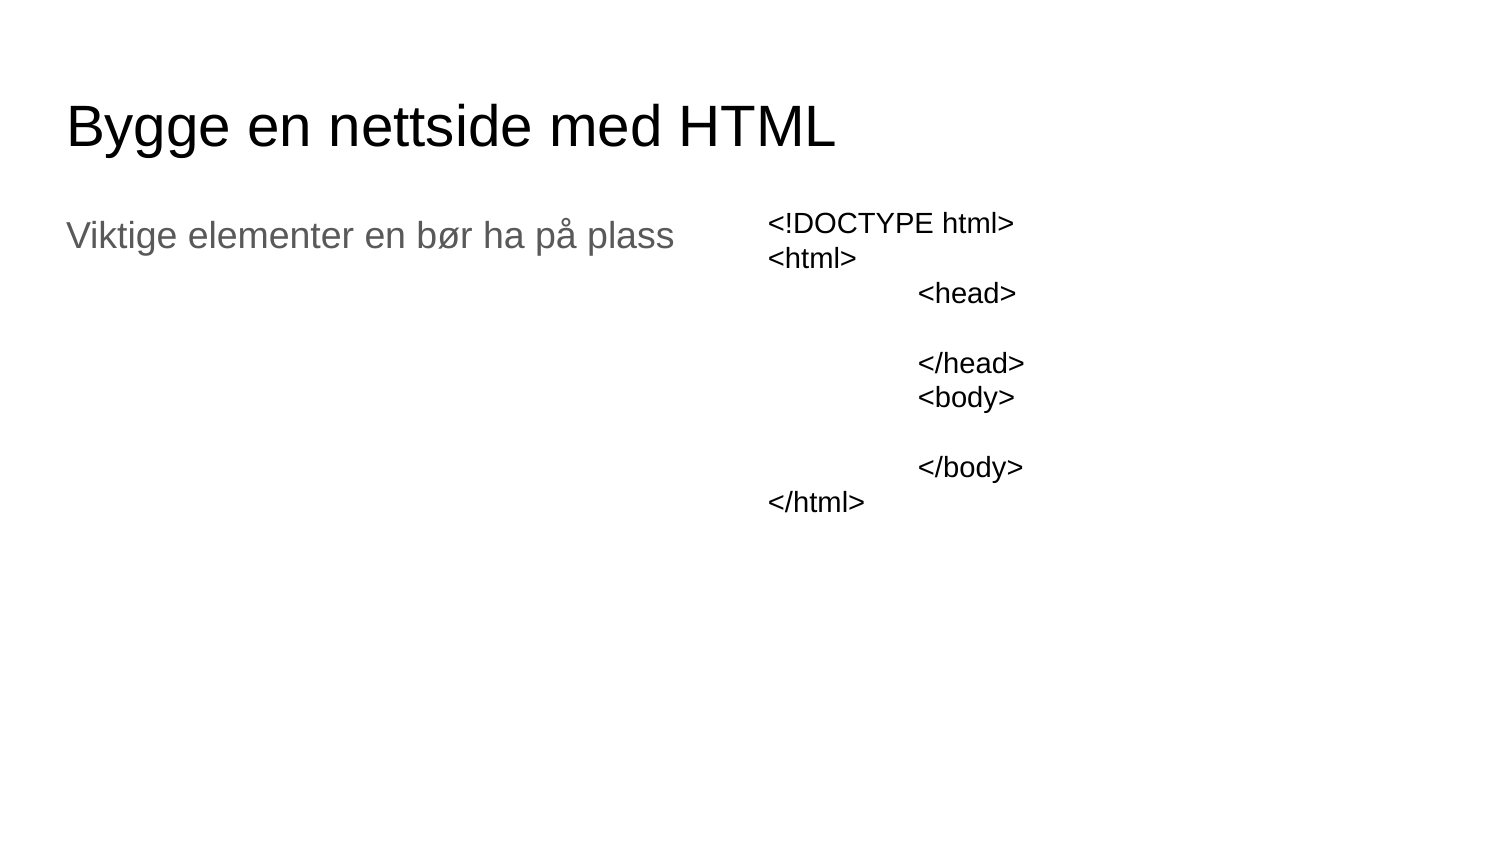

# Bygge en nettside med HTML
Viktige elementer en bør ha på plass
<!DOCTYPE html>
<html>
	<head>

	</head>
	<body>

	</body>
</html>